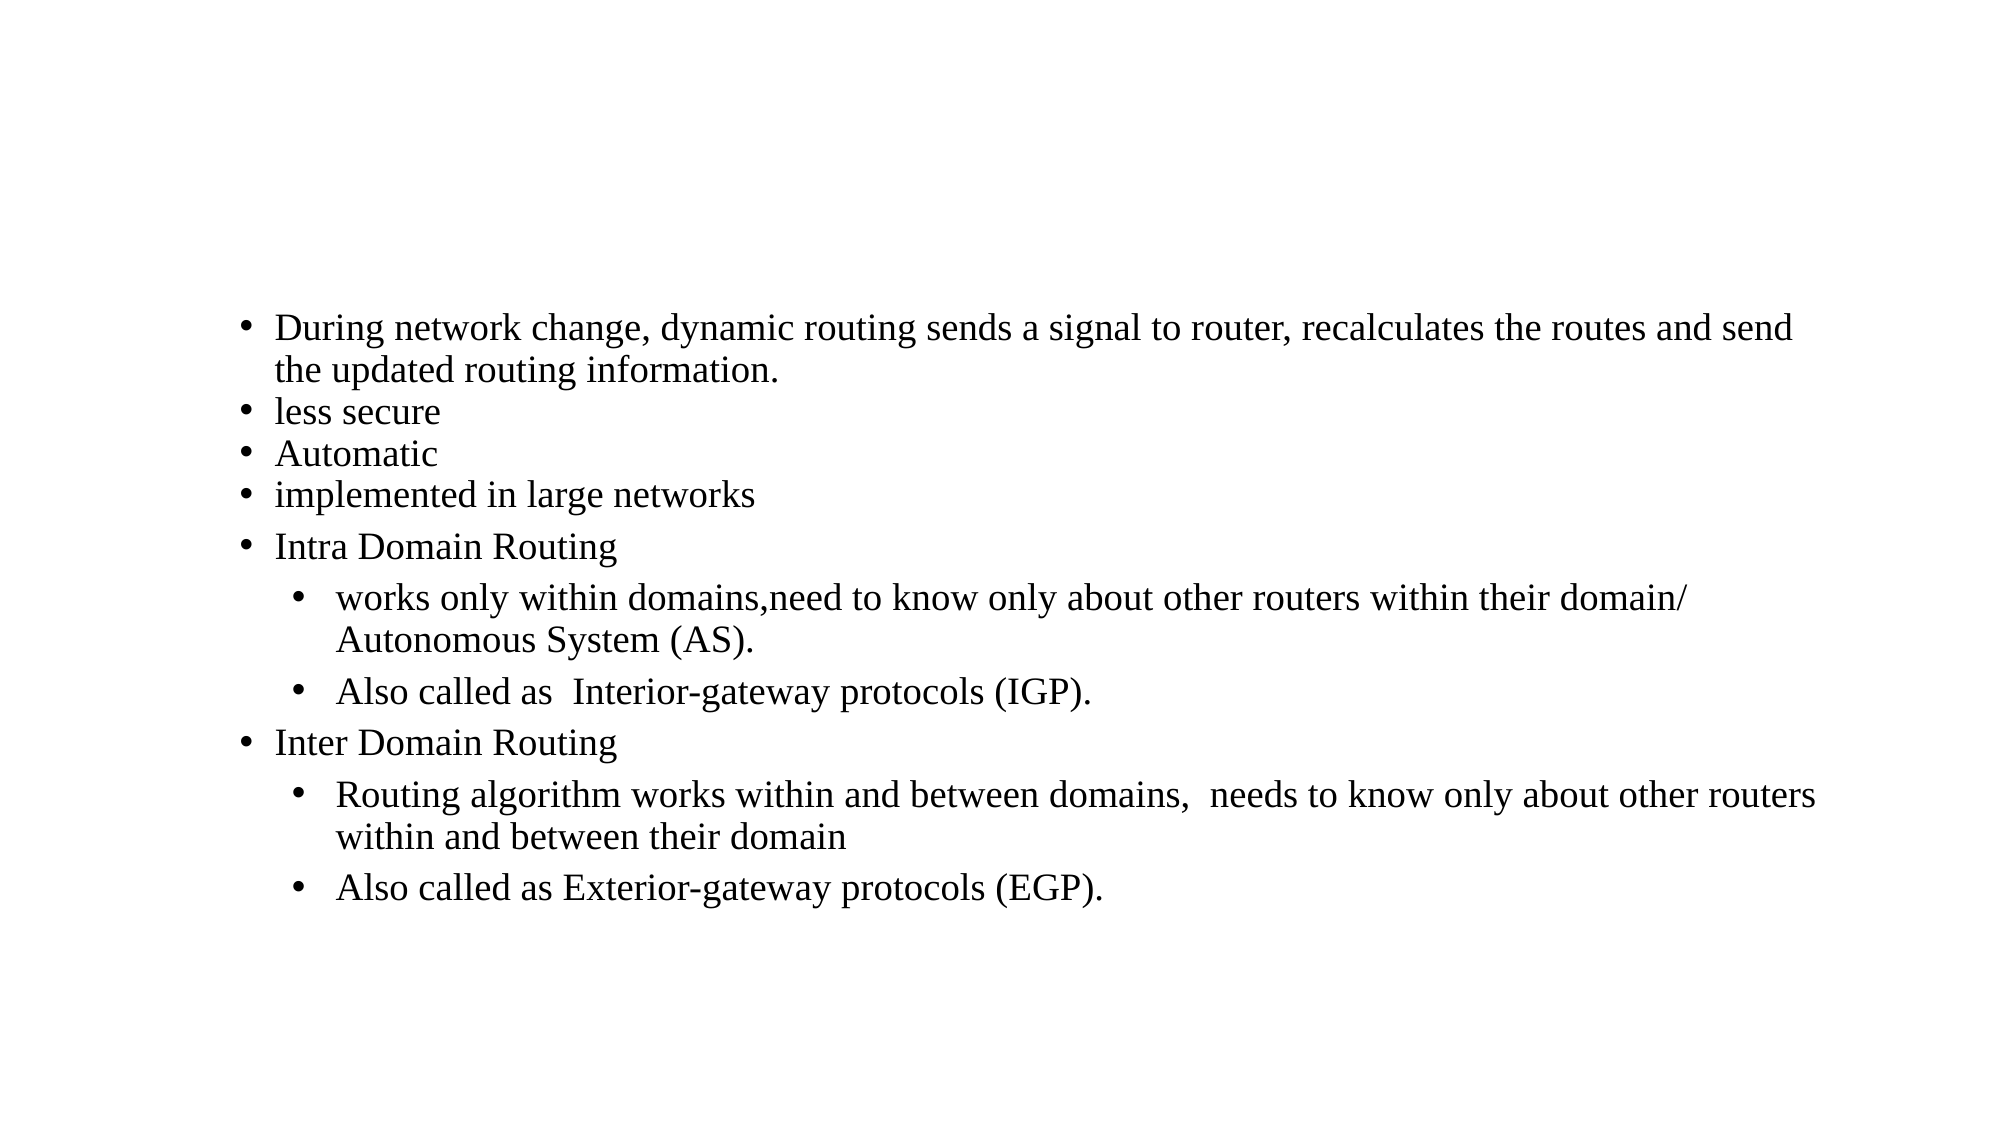

During network change, dynamic routing sends a signal to router, recalculates the routes and send the updated routing information.
less secure
Automatic
implemented in large networks
Intra Domain Routing
works only within domains,need to know only about other routers within their domain/ Autonomous System (AS).
Also called as  Interior-gateway protocols (IGP).
Inter Domain Routing
Routing algorithm works within and between domains,  needs to know only about other routers within and between their domain
Also called as Exterior-gateway protocols (EGP).